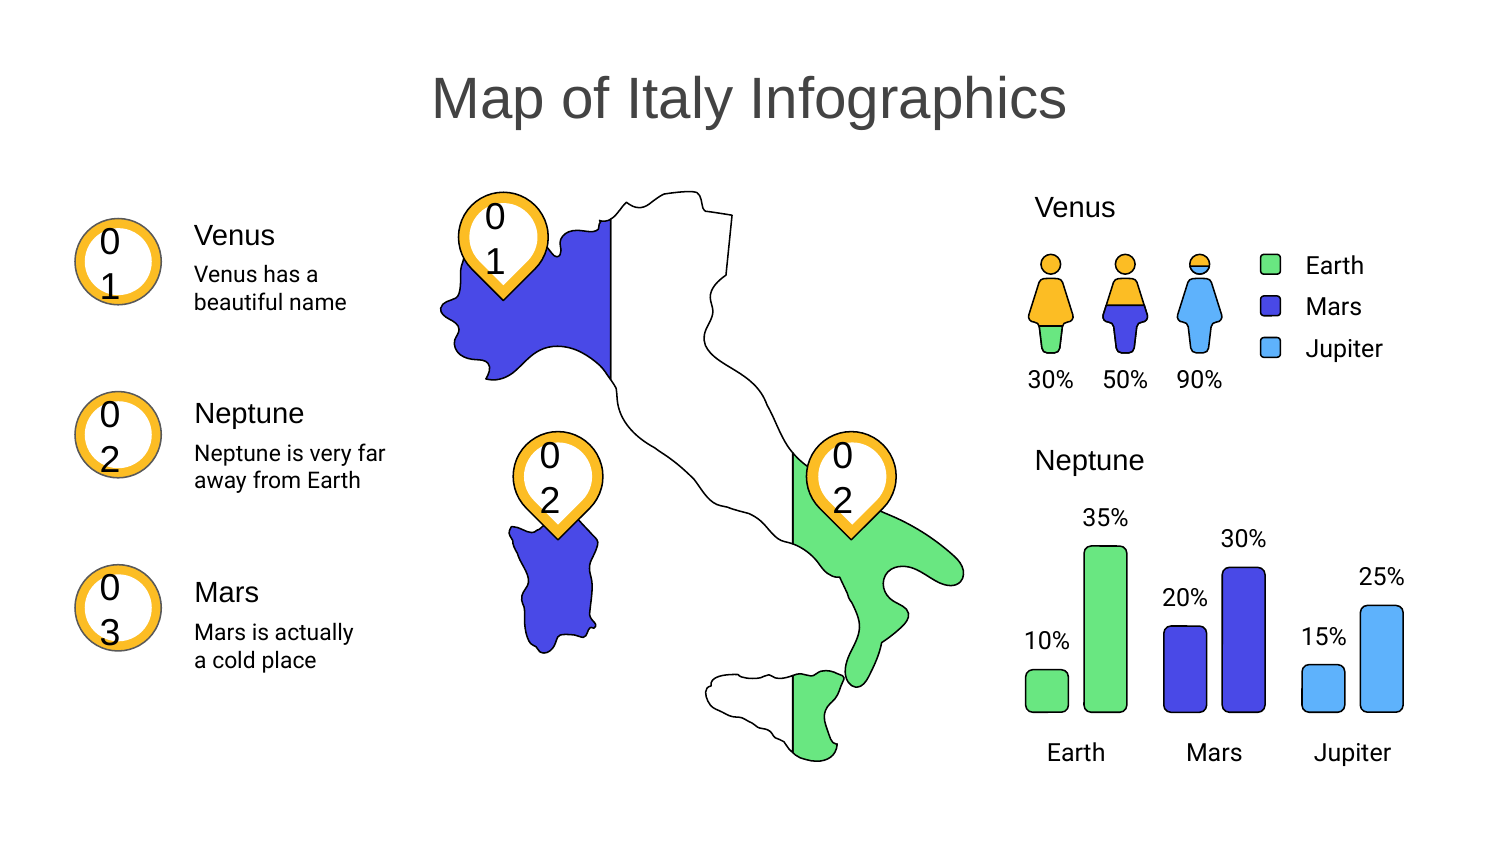

# Map of Italy Infographics
Venus

Venus
Venus has a beautiful name
01

01
Earth

Mars

Jupiter

30%
50%
90%

Neptune
Neptune is very far away from Earth

02

Neptune

02
02
35%
10%
Earth
30%
20%
Mars

25%
15%
Jupiter

Mars
Mars is actually
a cold place

03